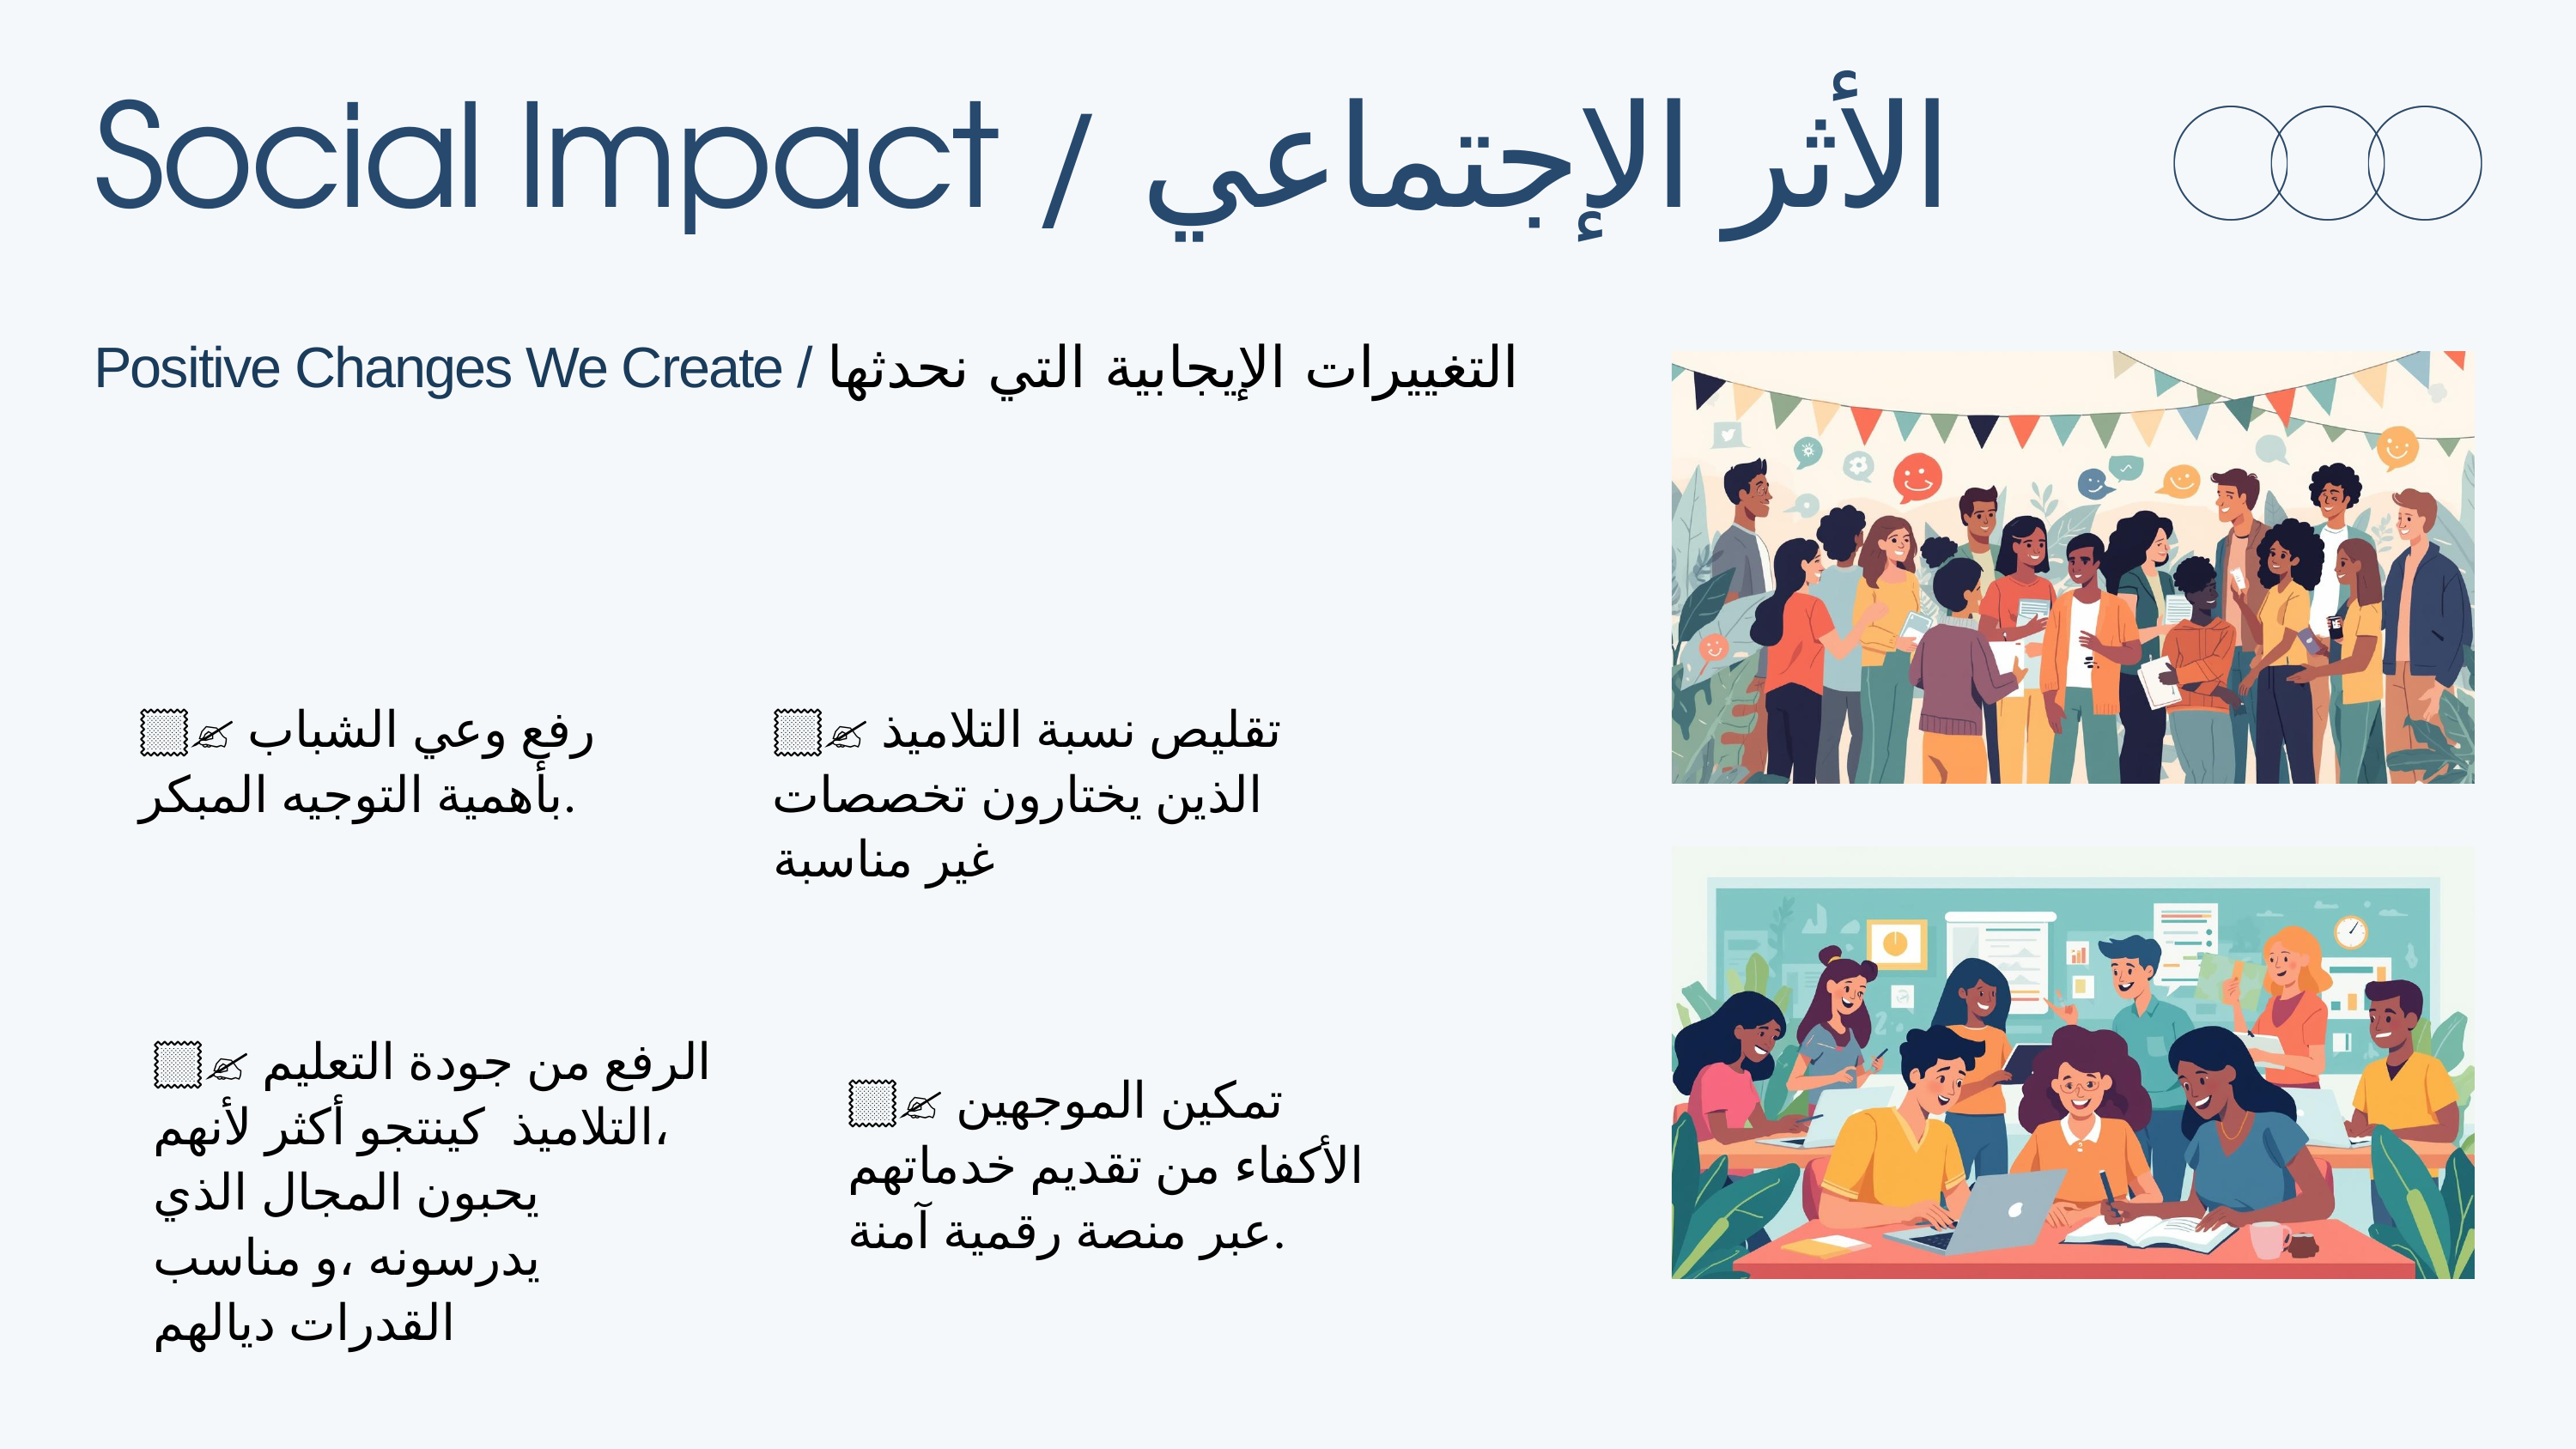

Social Impact / الأثر الإجتماعي
Positive Changes We Create / التغييرات الإيجابية التي نحدثها

✍🏻 رفع وعي الشباب بأهمية التوجيه المبكر.
✍🏻 تقليص نسبة التلاميذ الذين يختارون تخصصات غير مناسبة

✍🏻 الرفع من جودة التعليم ،التلاميذ  كينتجو أكثر لأنهم يحبون المجال الذي يدرسونه ،و مناسب القدرات ديالهم

✍🏻 تمكين الموجهين الأكفاء من تقديم خدماتهم عبر منصة رقمية آمنة.